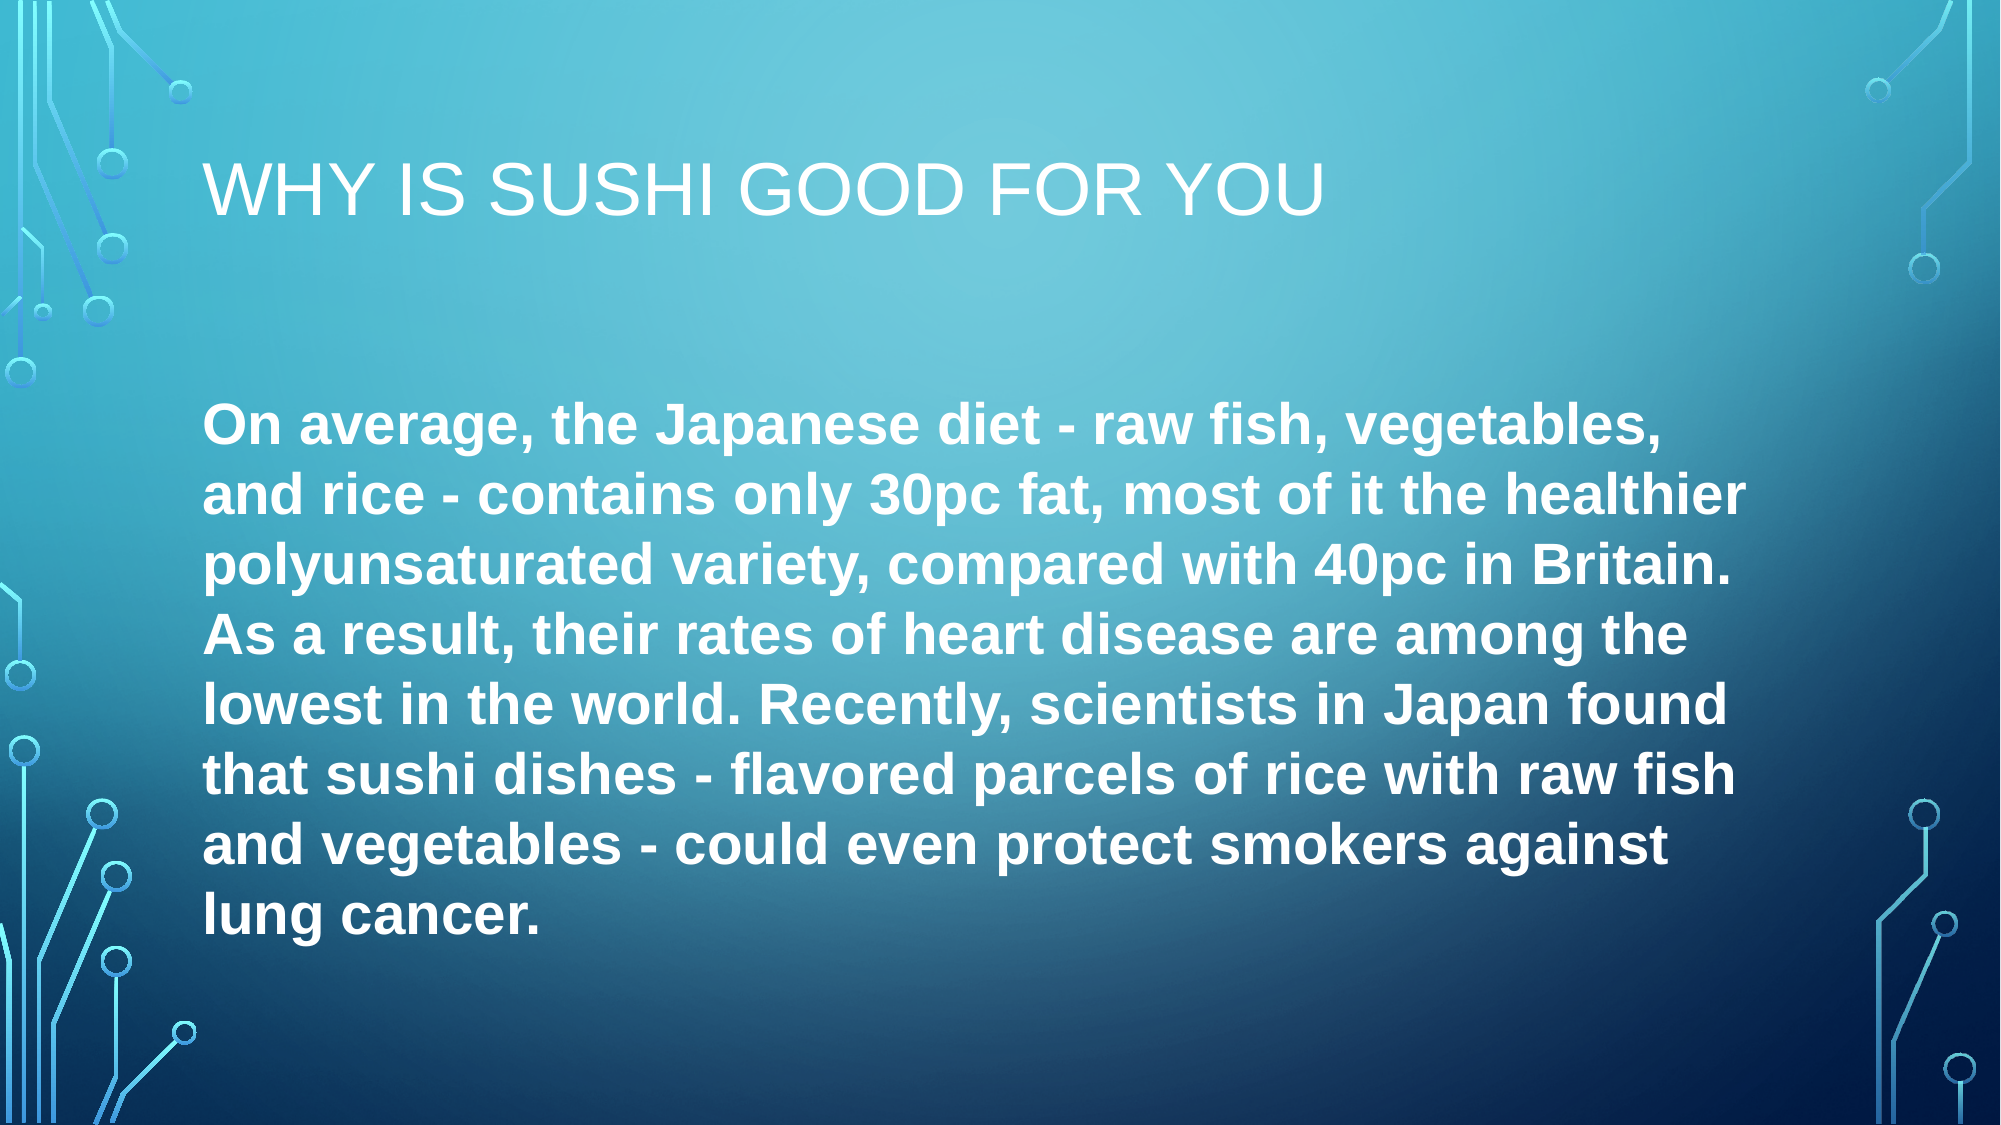

# Why is sushi good for you
On average, the Japanese diet - raw fish, vegetables, and rice - contains only 30pc fat, most of it the healthier polyunsaturated variety, compared with 40pc in Britain.
As a result, their rates of heart disease are among the lowest in the world. Recently, scientists in Japan found that sushi dishes - flavored parcels of rice with raw fish and vegetables - could even protect smokers against lung cancer.